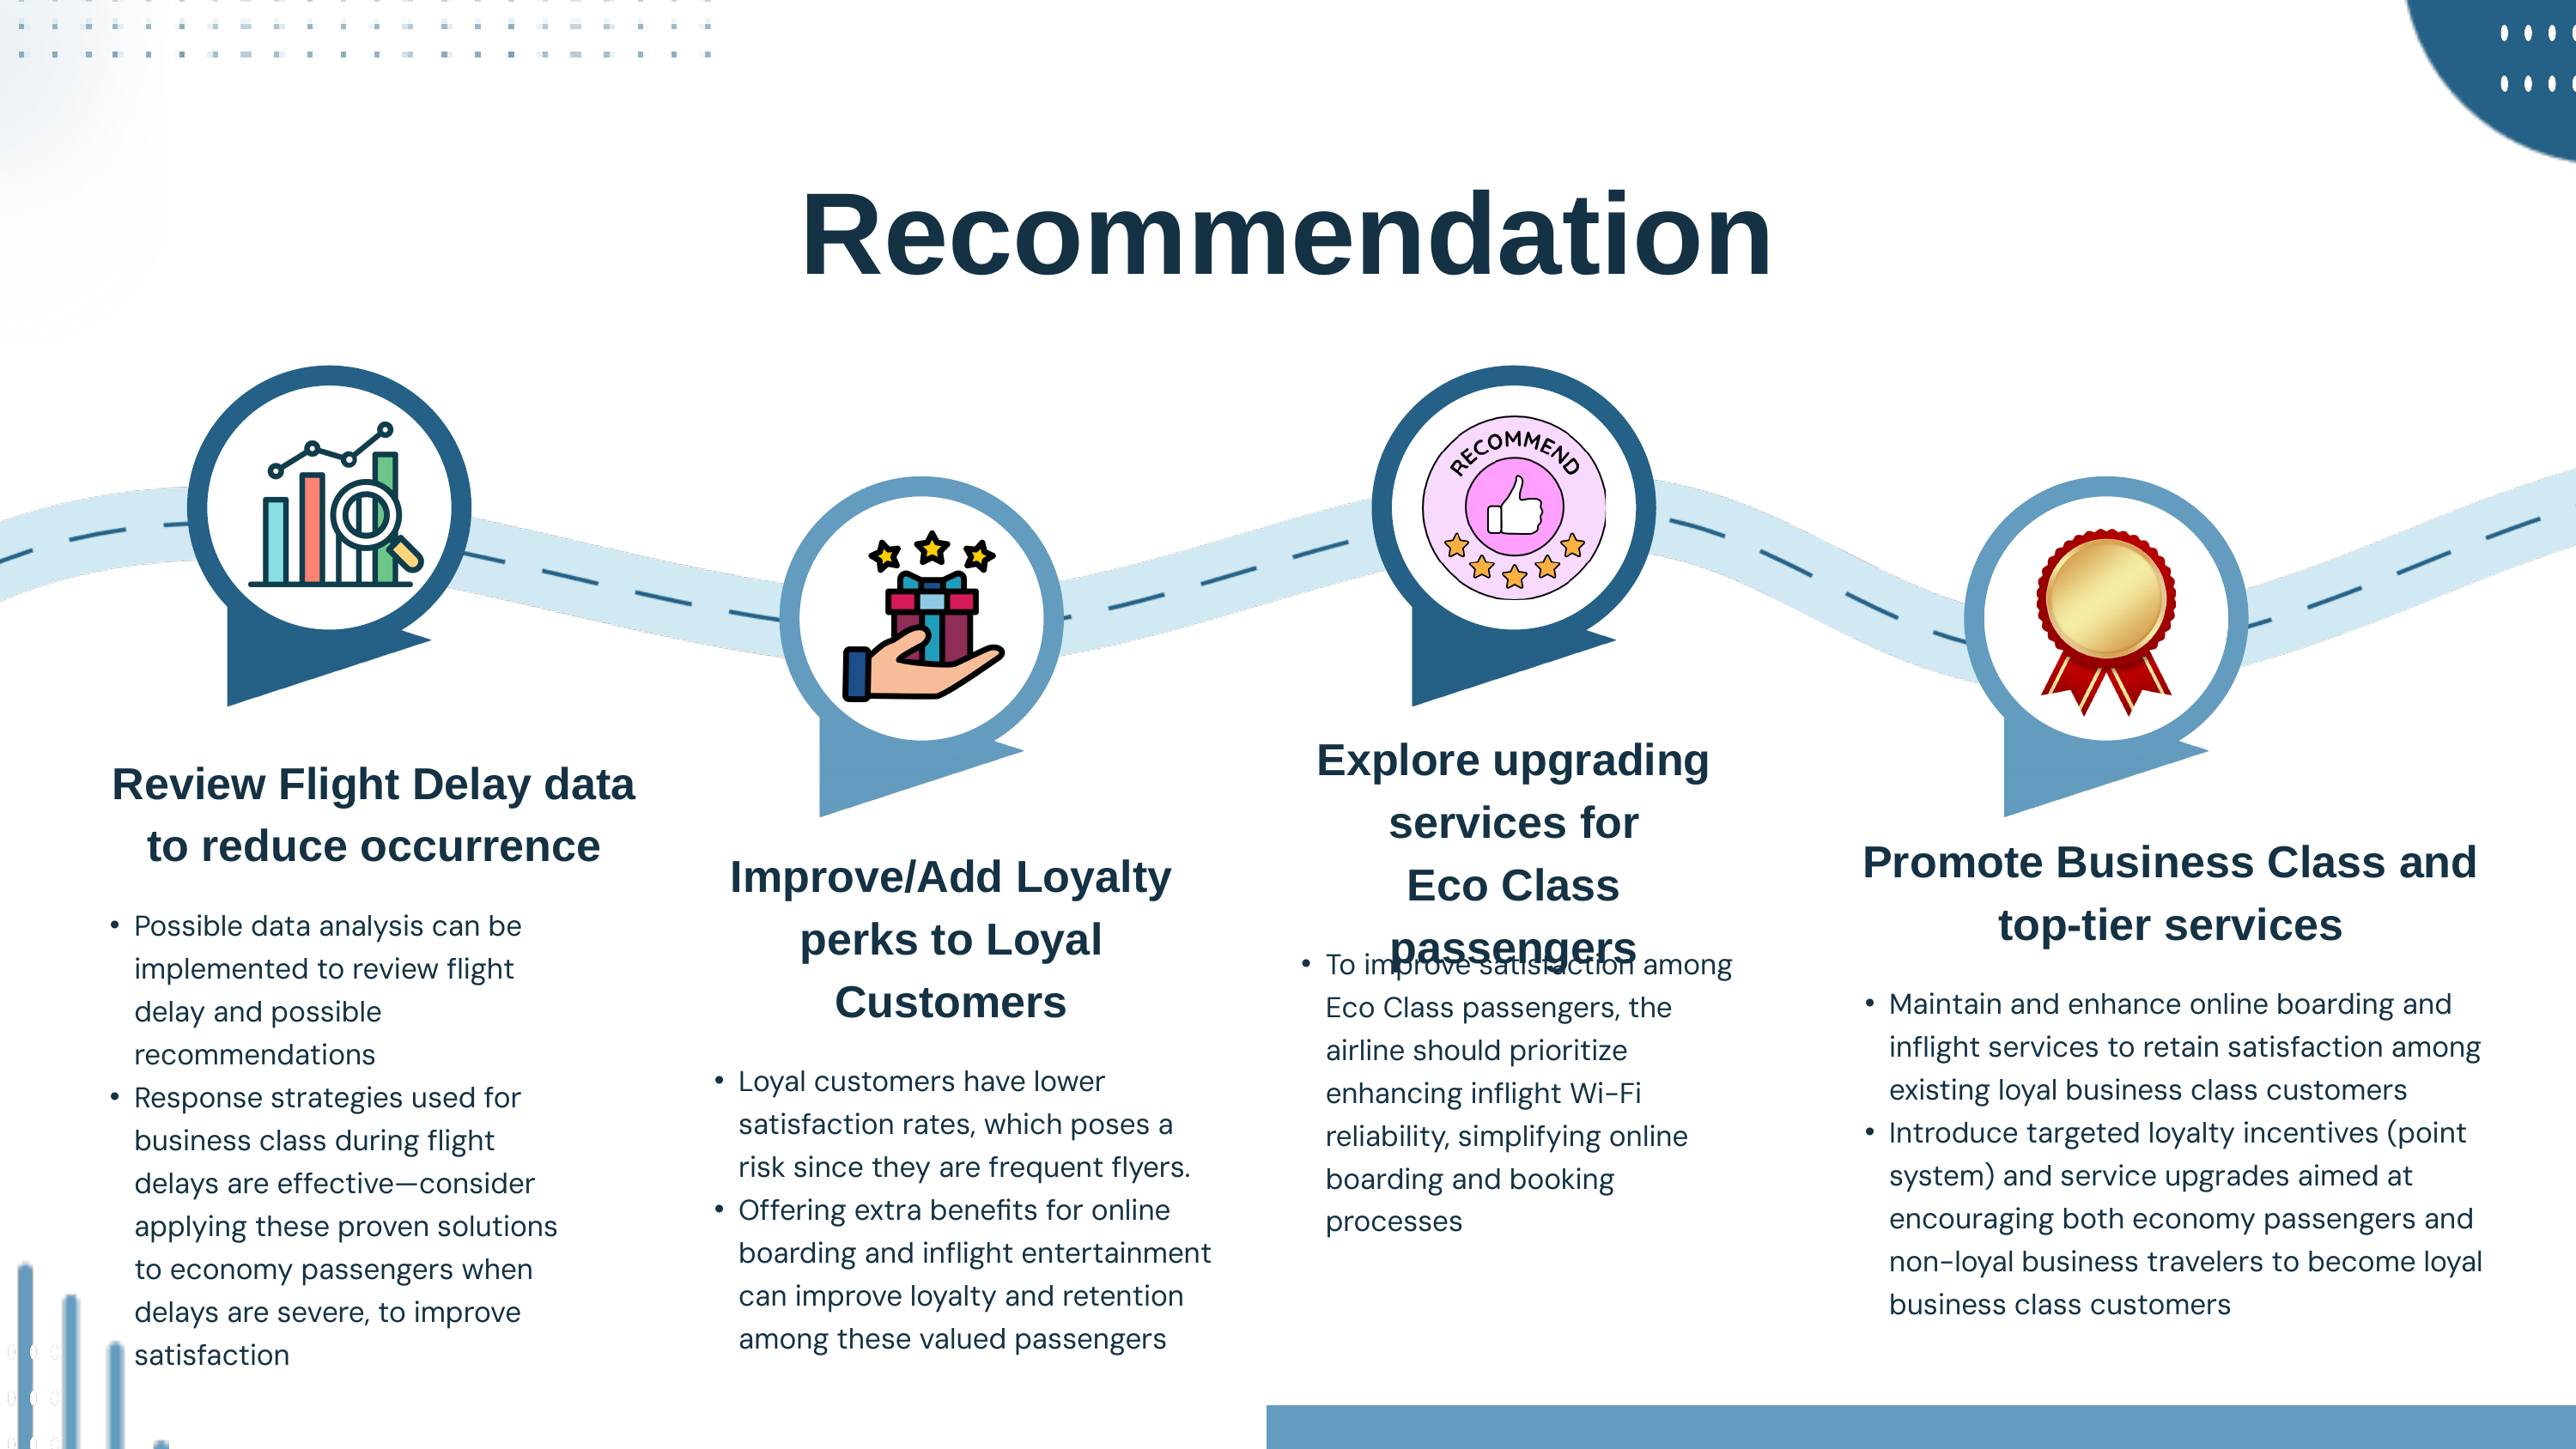

Recommendation

Explore upgrading services for
Eco Class passengers
To improve satisfaction among Eco Class passengers, the airline should prioritize enhancing inflight Wi-Fi reliability, simplifying online boarding and booking processes
Review Flight Delay data to reduce occurrence
Possible data analysis can be implemented to review flight delay and possible recommendations
Response strategies used for business class during flight delays are effective—consider applying these proven solutions to economy passengers when delays are severe, to improve satisfaction
Promote Business Class and top-tier services
Maintain and enhance online boarding and inflight services to retain satisfaction among existing loyal business class customers
Introduce targeted loyalty incentives (point system) and service upgrades aimed at encouraging both economy passengers and non-loyal business travelers to become loyal business class customers

Improve/Add Loyalty perks to Loyal Customers
Loyal customers have lower satisfaction rates, which poses a risk since they are frequent flyers.
Offering extra benefits for online boarding and inflight entertainment can improve loyalty and retention among these valued passengers